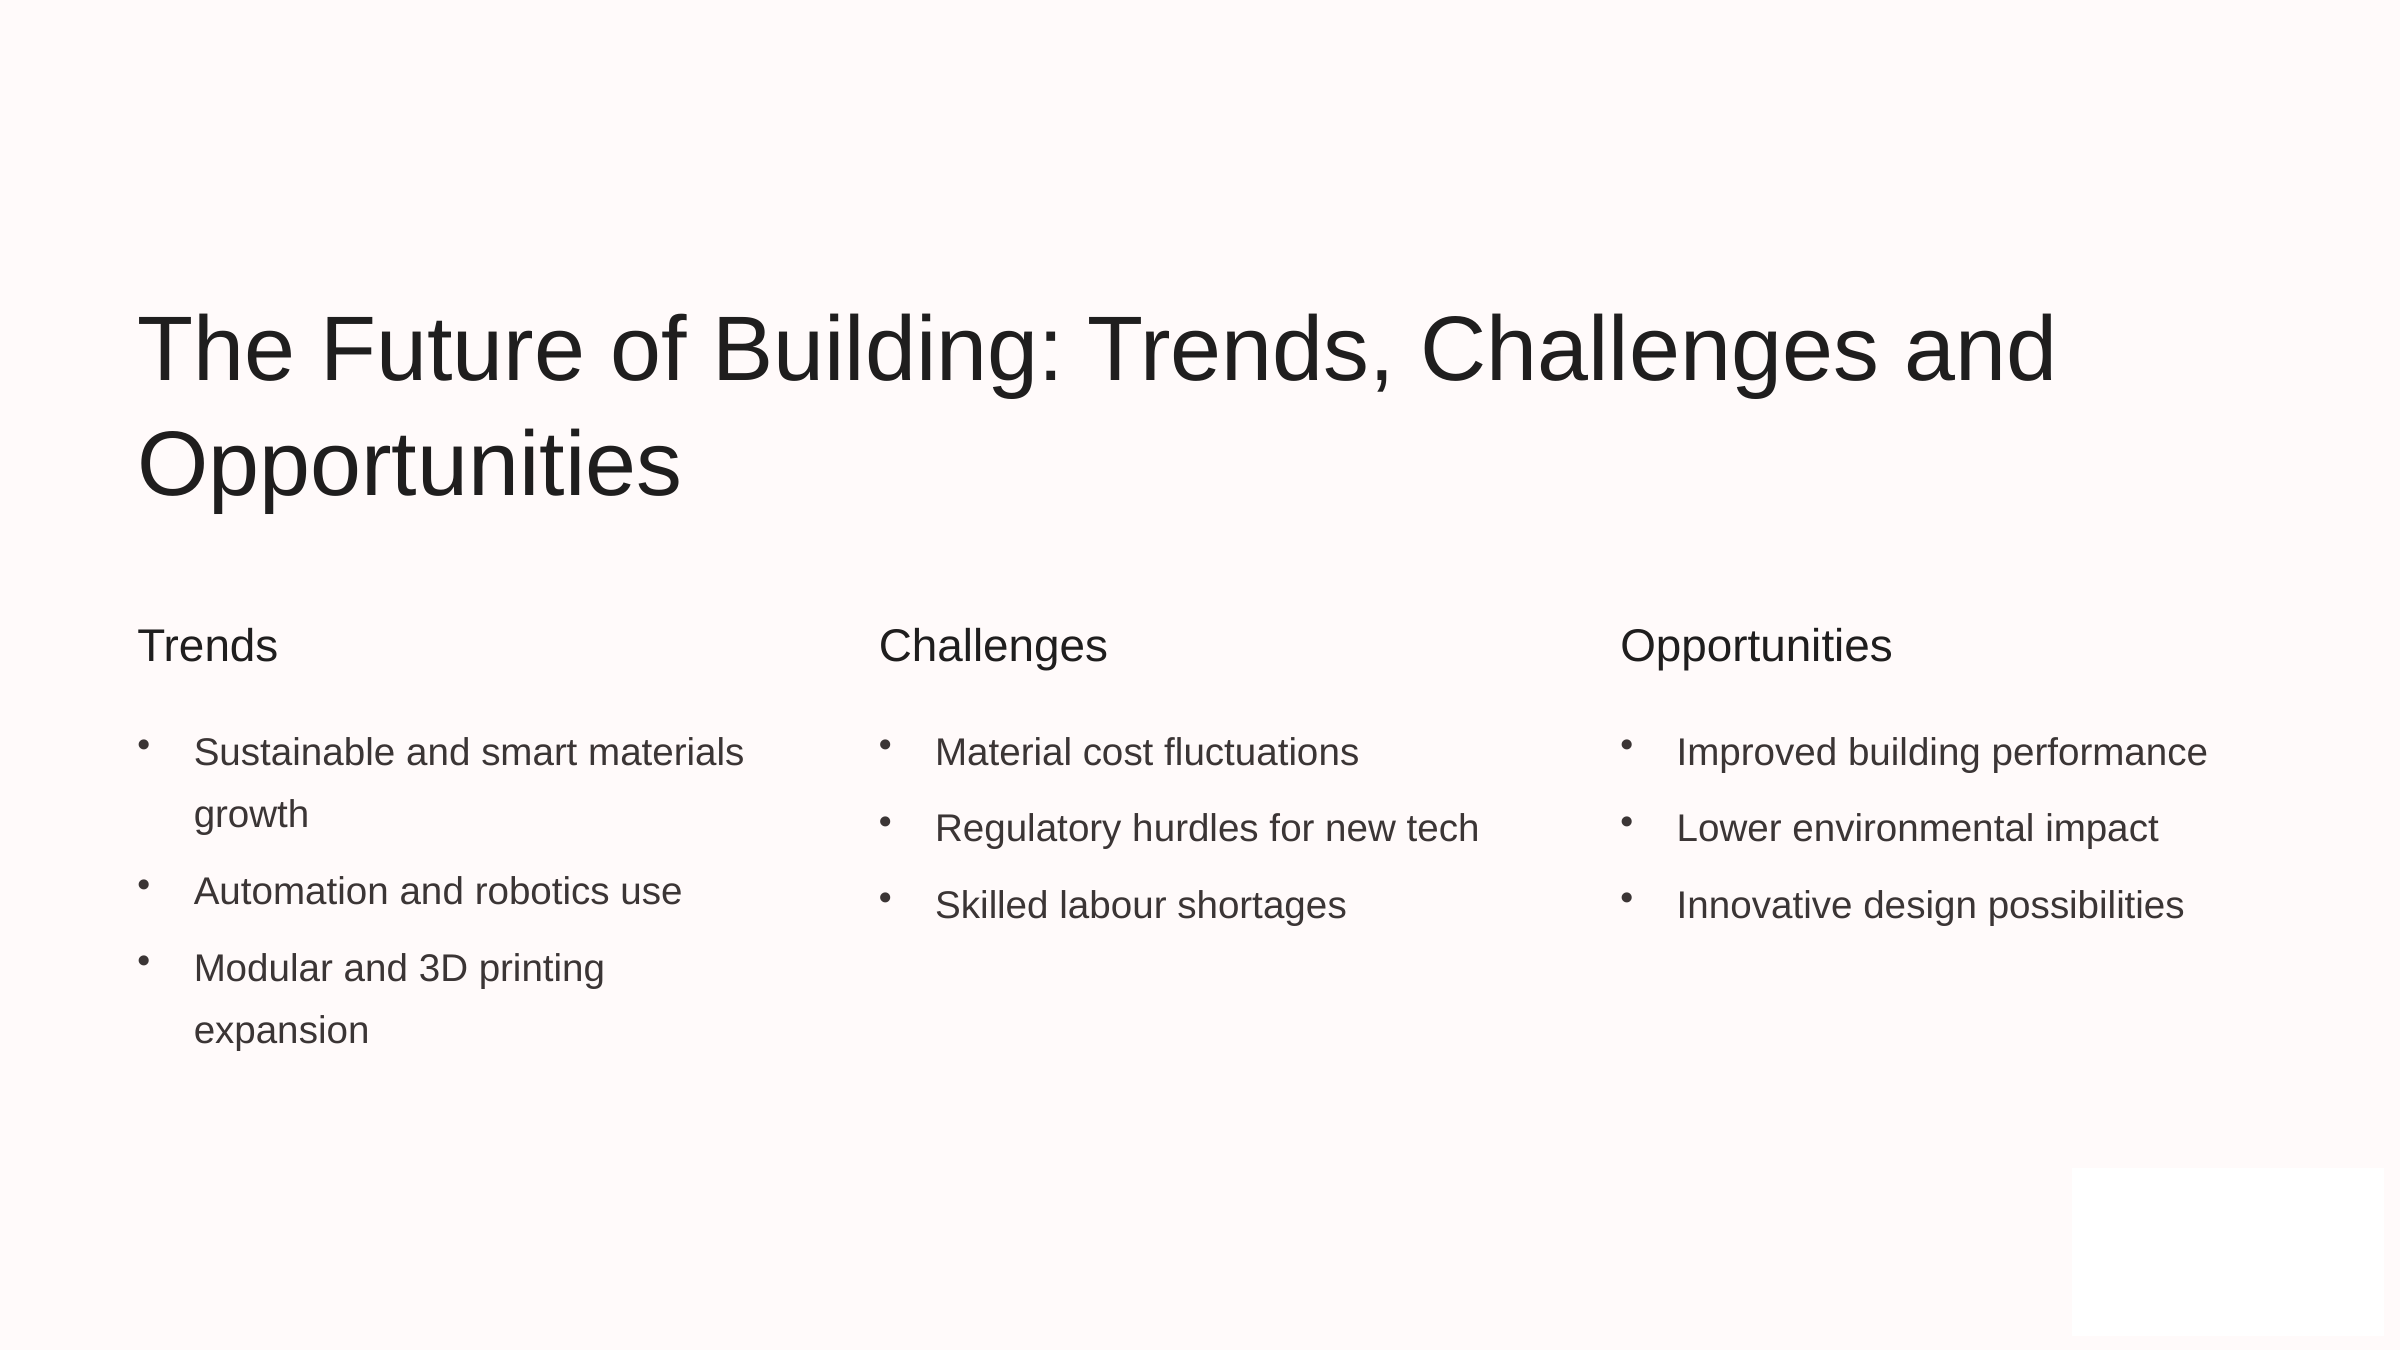

The Future of Building: Trends, Challenges and Opportunities
Trends
Challenges
Opportunities
Sustainable and smart materials growth
Material cost fluctuations
Improved building performance
Regulatory hurdles for new tech
Lower environmental impact
Automation and robotics use
Skilled labour shortages
Innovative design possibilities
Modular and 3D printing expansion